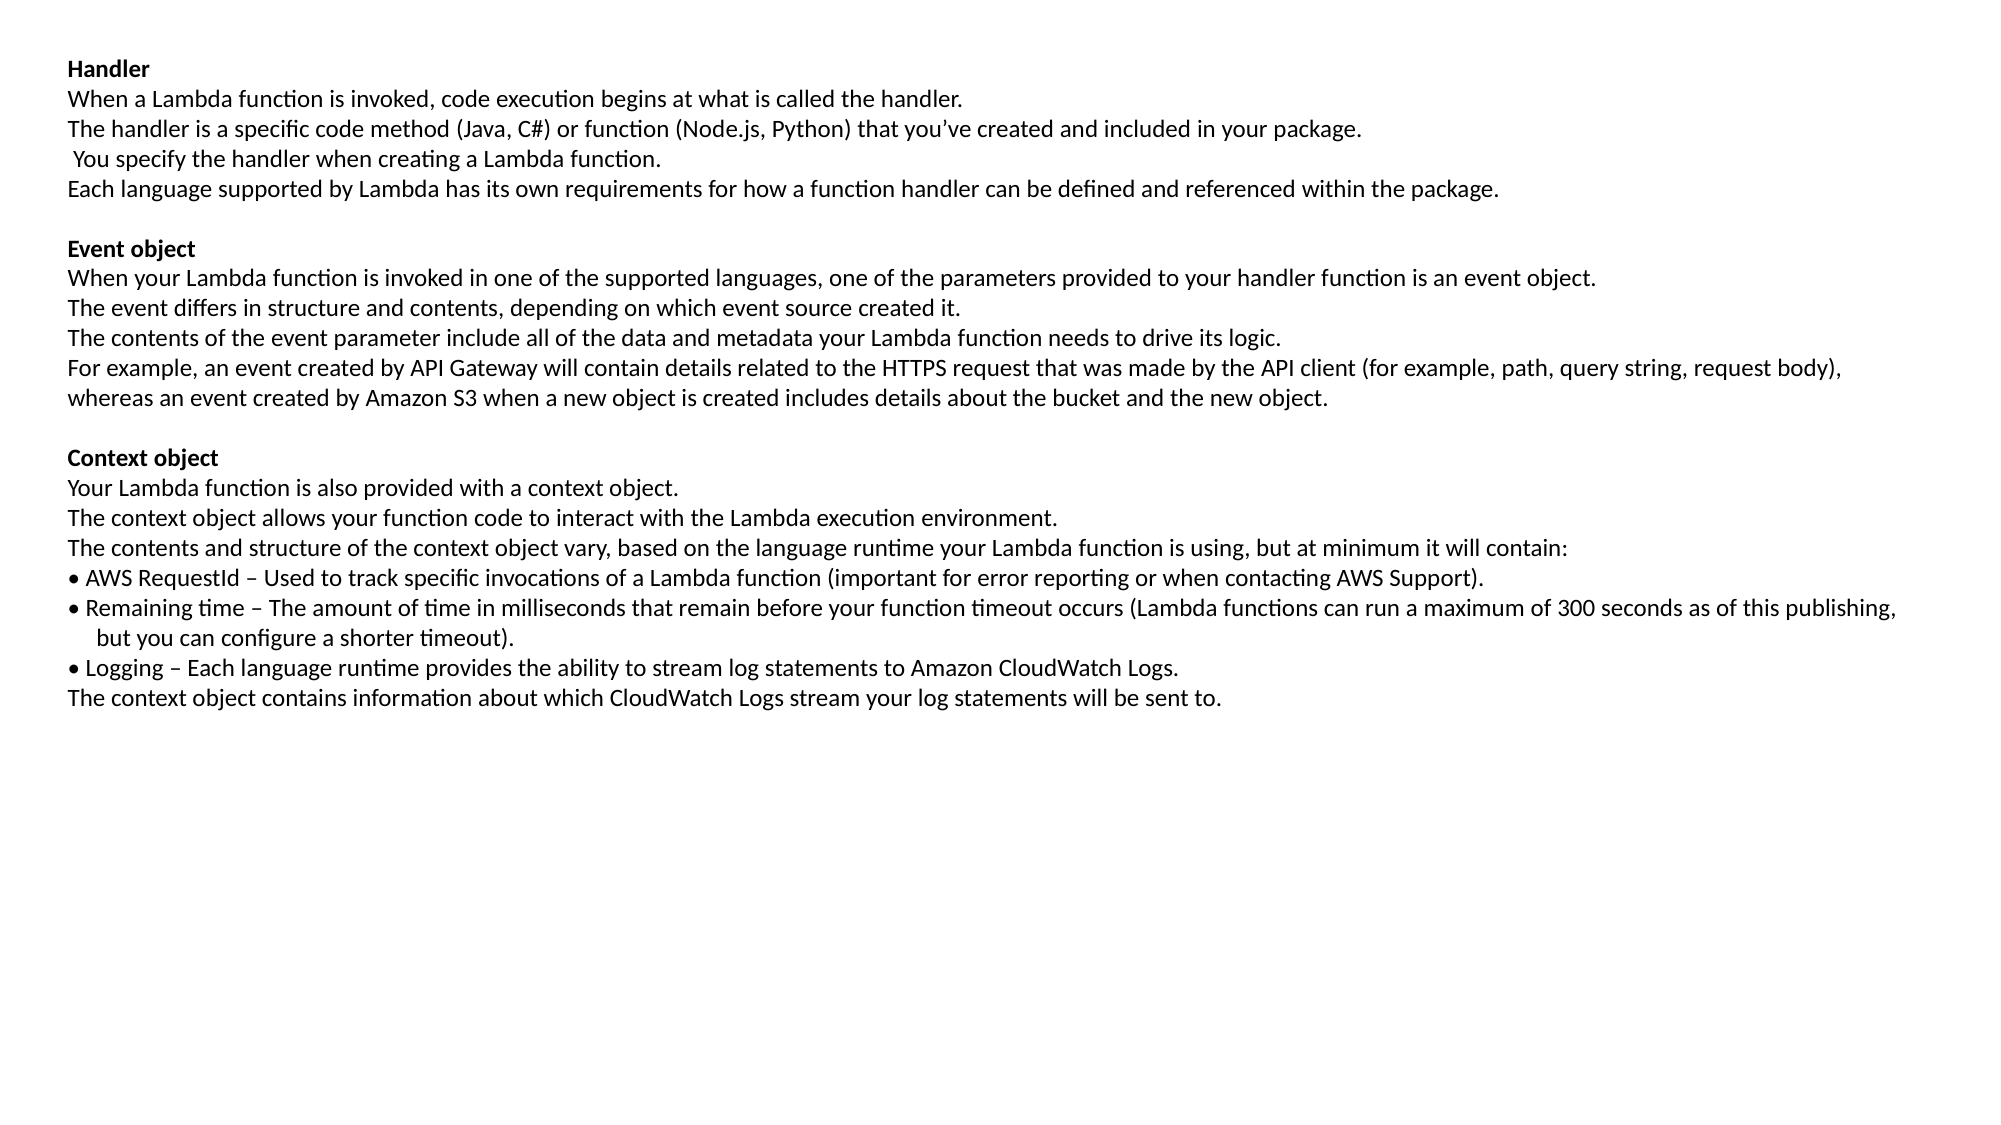

Handler
When a Lambda function is invoked, code execution begins at what is called the handler.
The handler is a specific code method (Java, C#) or function (Node.js, Python) that you’ve created and included in your package.
 You specify the handler when creating a Lambda function.
Each language supported by Lambda has its own requirements for how a function handler can be defined and referenced within the package.

Event object
When your Lambda function is invoked in one of the supported languages, one of the parameters provided to your handler function is an event object.
The event differs in structure and contents, depending on which event source created it.
The contents of the event parameter include all of the data and metadata your Lambda function needs to drive its logic.
For example, an event created by API Gateway will contain details related to the HTTPS request that was made by the API client (for example, path, query string, request body),
whereas an event created by Amazon S3 when a new object is created includes details about the bucket and the new object.

Context object
Your Lambda function is also provided with a context object.
The context object allows your function code to interact with the Lambda execution environment.
The contents and structure of the context object vary, based on the language runtime your Lambda function is using, but at minimum it will contain:
• AWS RequestId – Used to track specific invocations of a Lambda function (important for error reporting or when contacting AWS Support).
• Remaining time – The amount of time in milliseconds that remain before your function timeout occurs (Lambda functions can run a maximum of 300 seconds as of this publishing,
     but you can configure a shorter timeout).
• Logging – Each language runtime provides the ability to stream log statements to Amazon CloudWatch Logs.
The context object contains information about which CloudWatch Logs stream your log statements will be sent to.